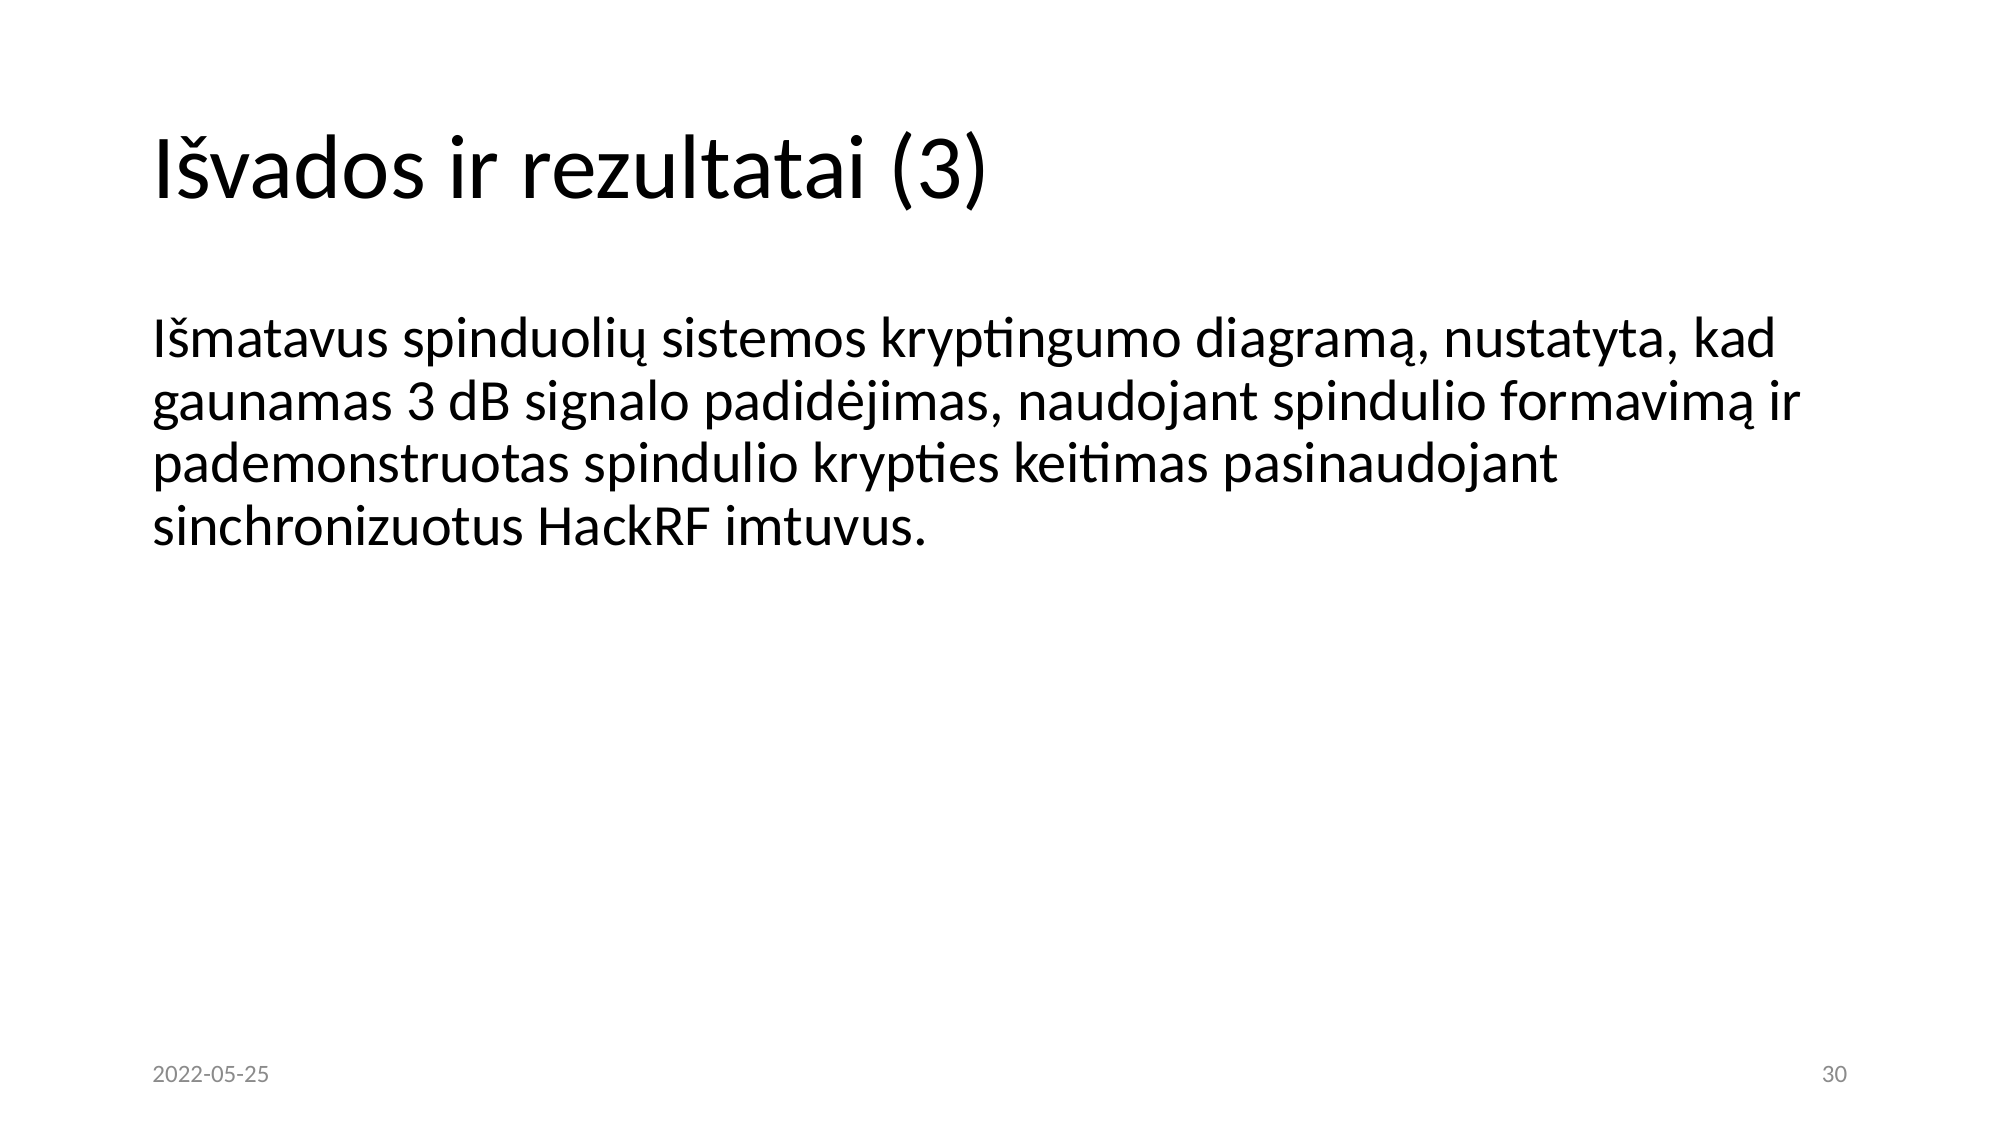

# Išvados ir rezultatai (3)
Išmatavus spinduolių sistemos kryptingumo diagramą, nustatyta, kad gaunamas 3 dB signalo padidėjimas, naudojant spindulio formavimą ir pademonstruotas spindulio krypties keitimas pasinaudojant sinchronizuotus HackRF imtuvus.
2022-05-25
30